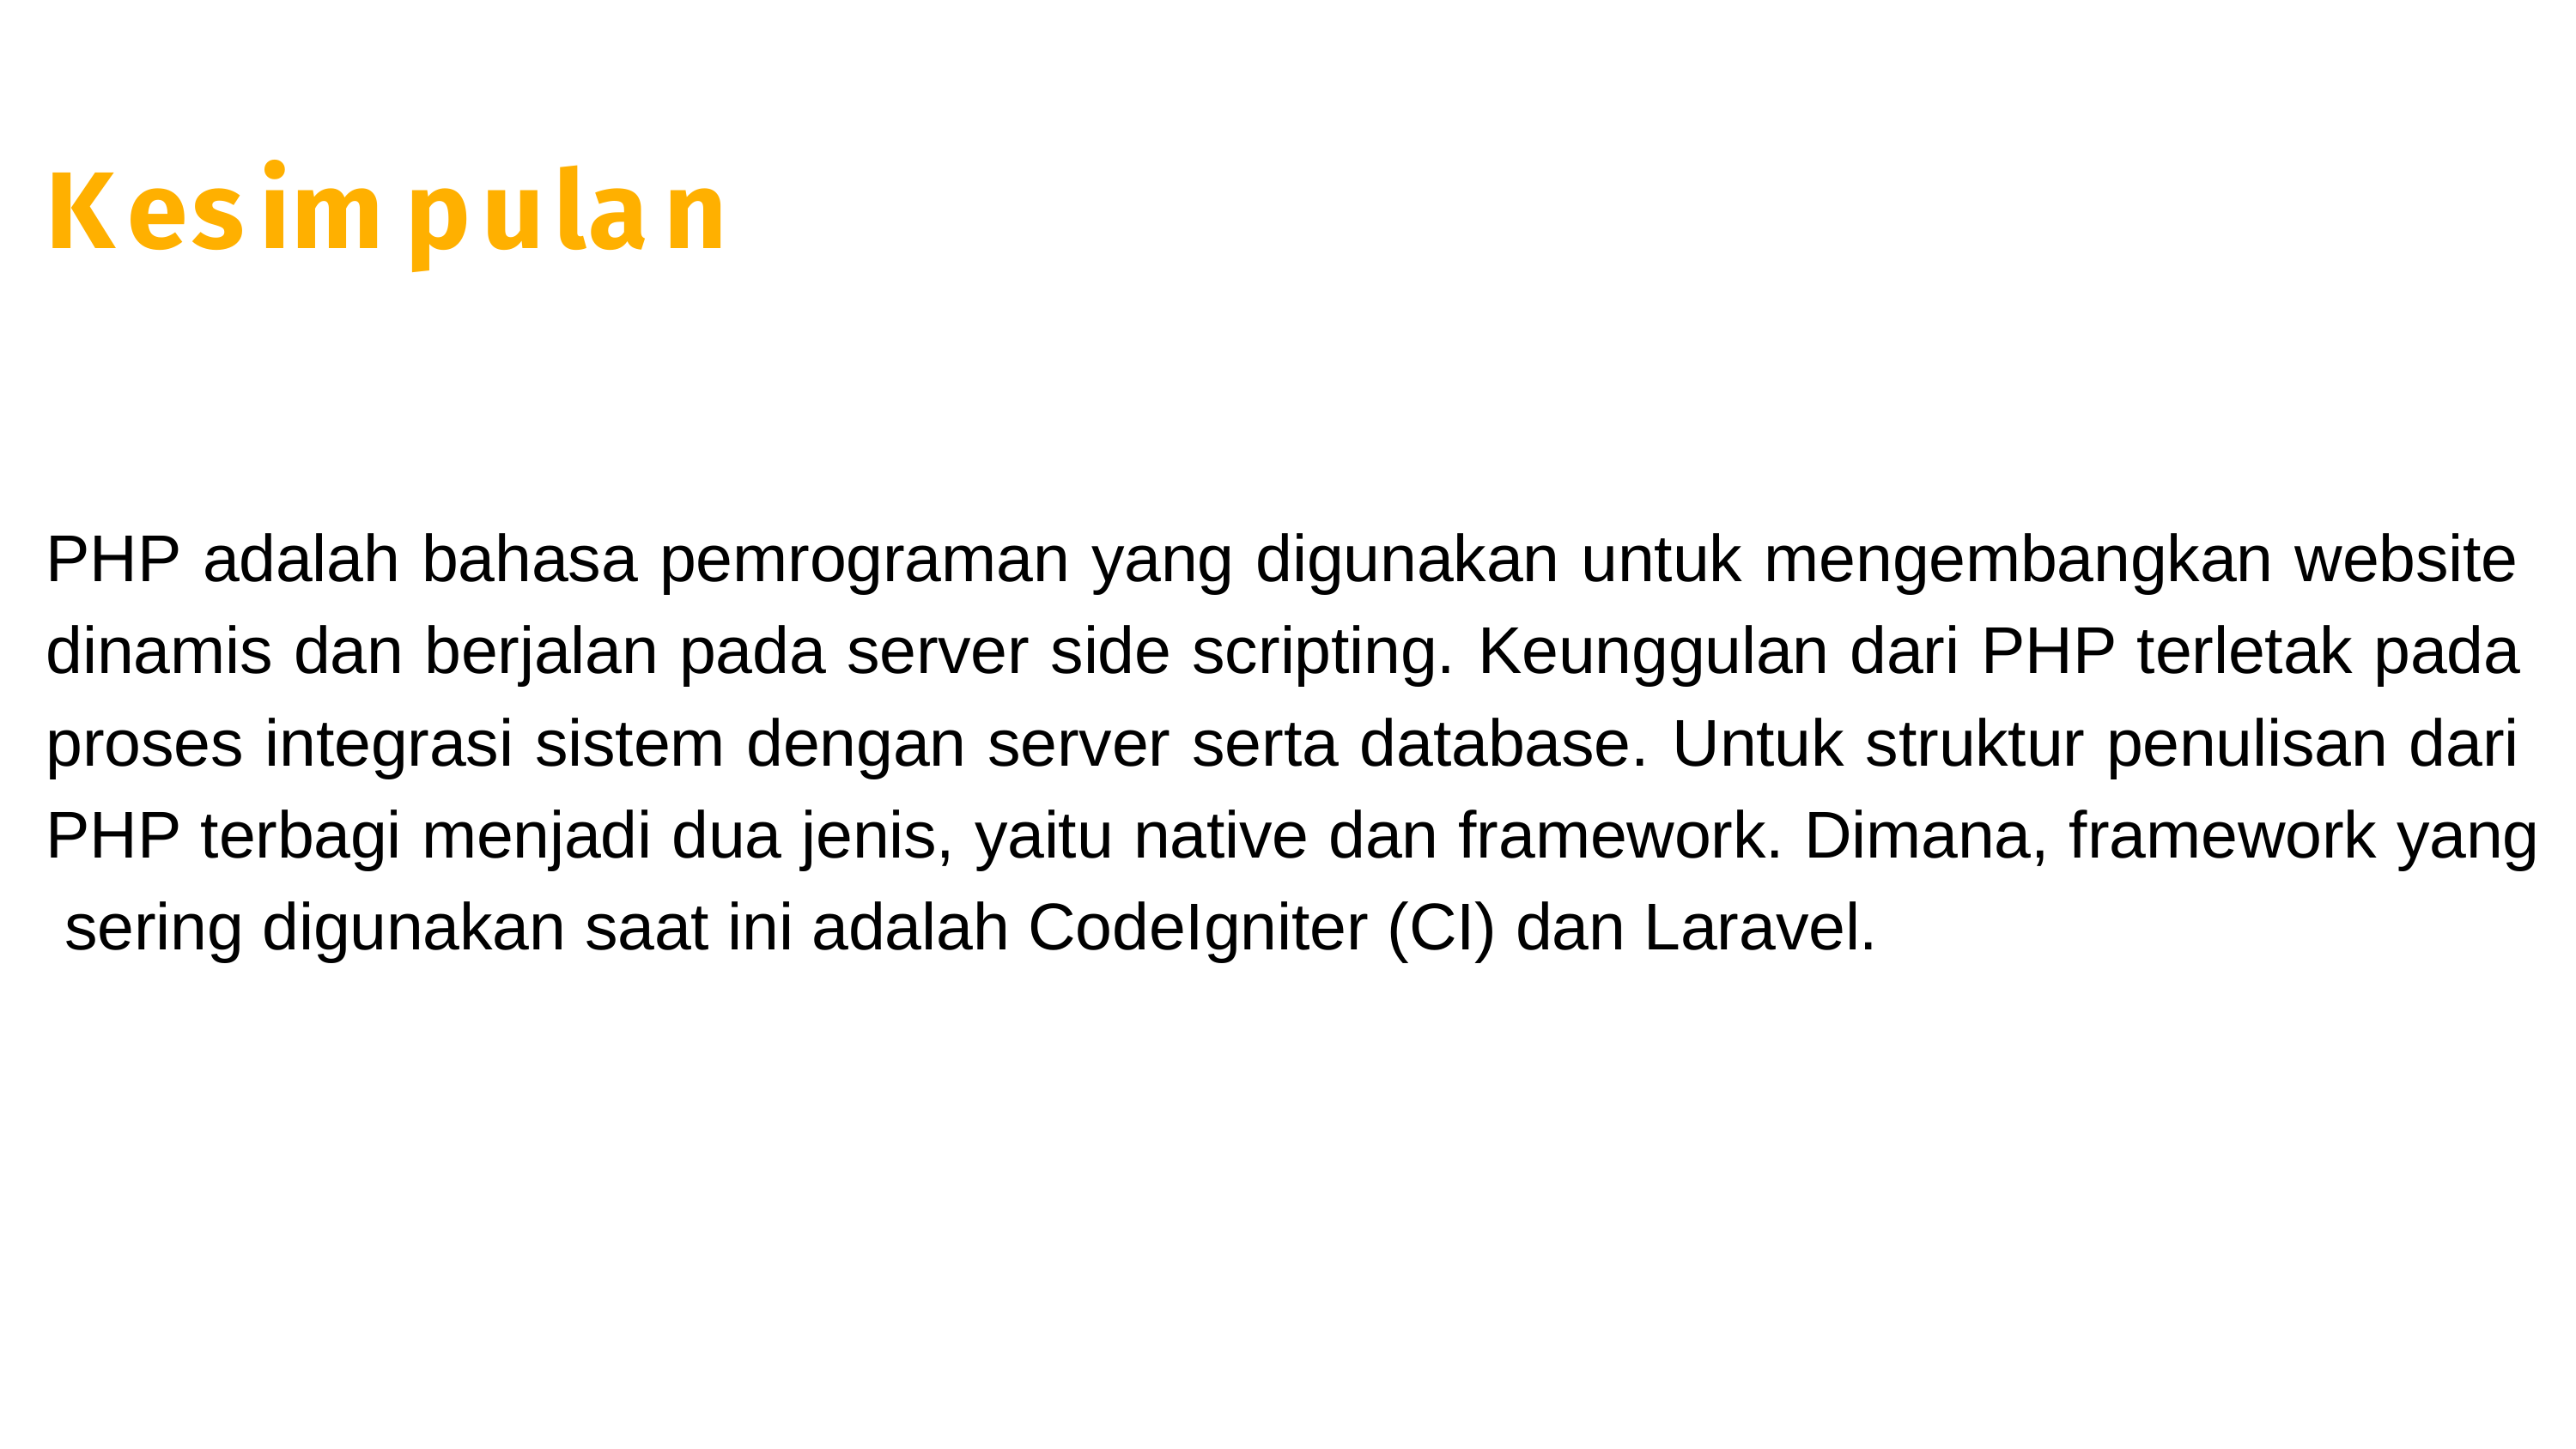

# Kesimpulan
PHP adalah bahasa pemrograman yang digunakan untuk mengembangkan website  dinamis dan berjalan pada server side scripting. Keunggulan dari PHP terletak pada  proses integrasi sistem dengan server serta database. Untuk struktur penulisan dari  PHP terbagi menjadi dua jenis, yaitu native dan framework. Dimana, framework yang  sering digunakan saat ini adalah CodeIgniter (CI) dan Laravel.